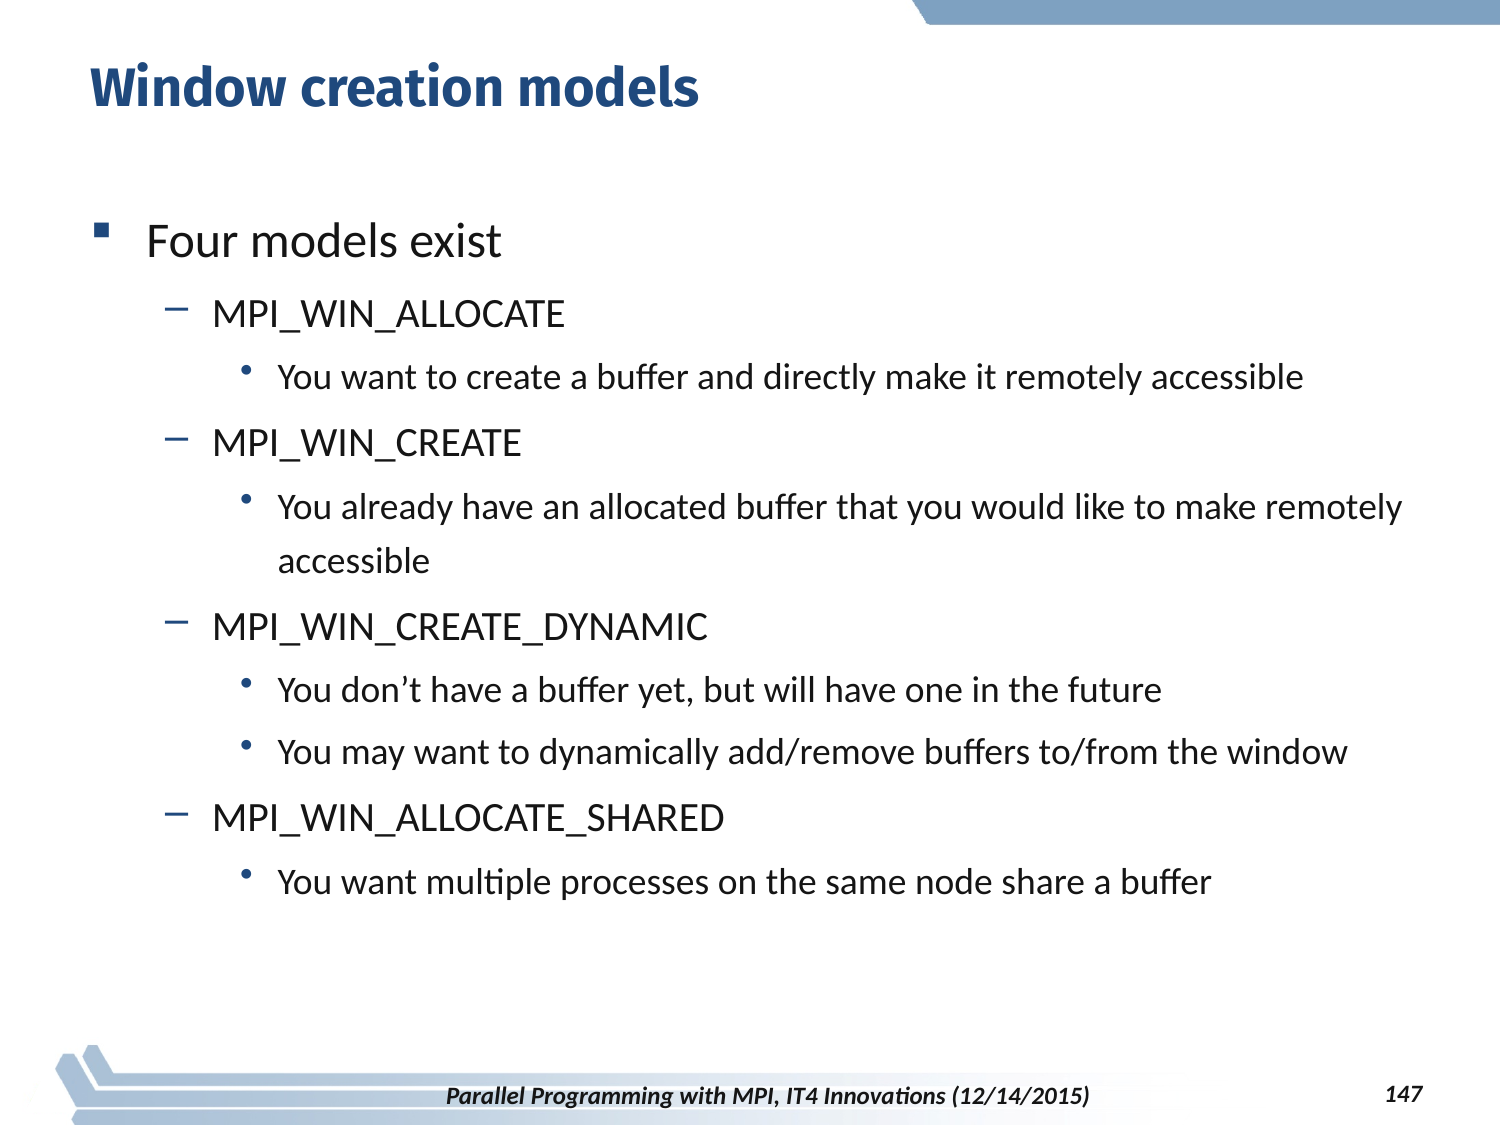

# Window creation models
Four models exist
MPI_WIN_ALLOCATE
You want to create a buffer and directly make it remotely accessible
MPI_WIN_CREATE
You already have an allocated buffer that you would like to make remotely accessible
MPI_WIN_CREATE_DYNAMIC
You don’t have a buffer yet, but will have one in the future
You may want to dynamically add/remove buffers to/from the window
MPI_WIN_ALLOCATE_SHARED
You want multiple processes on the same node share a buffer
147
Parallel Programming with MPI, IT4 Innovations (12/14/2015)